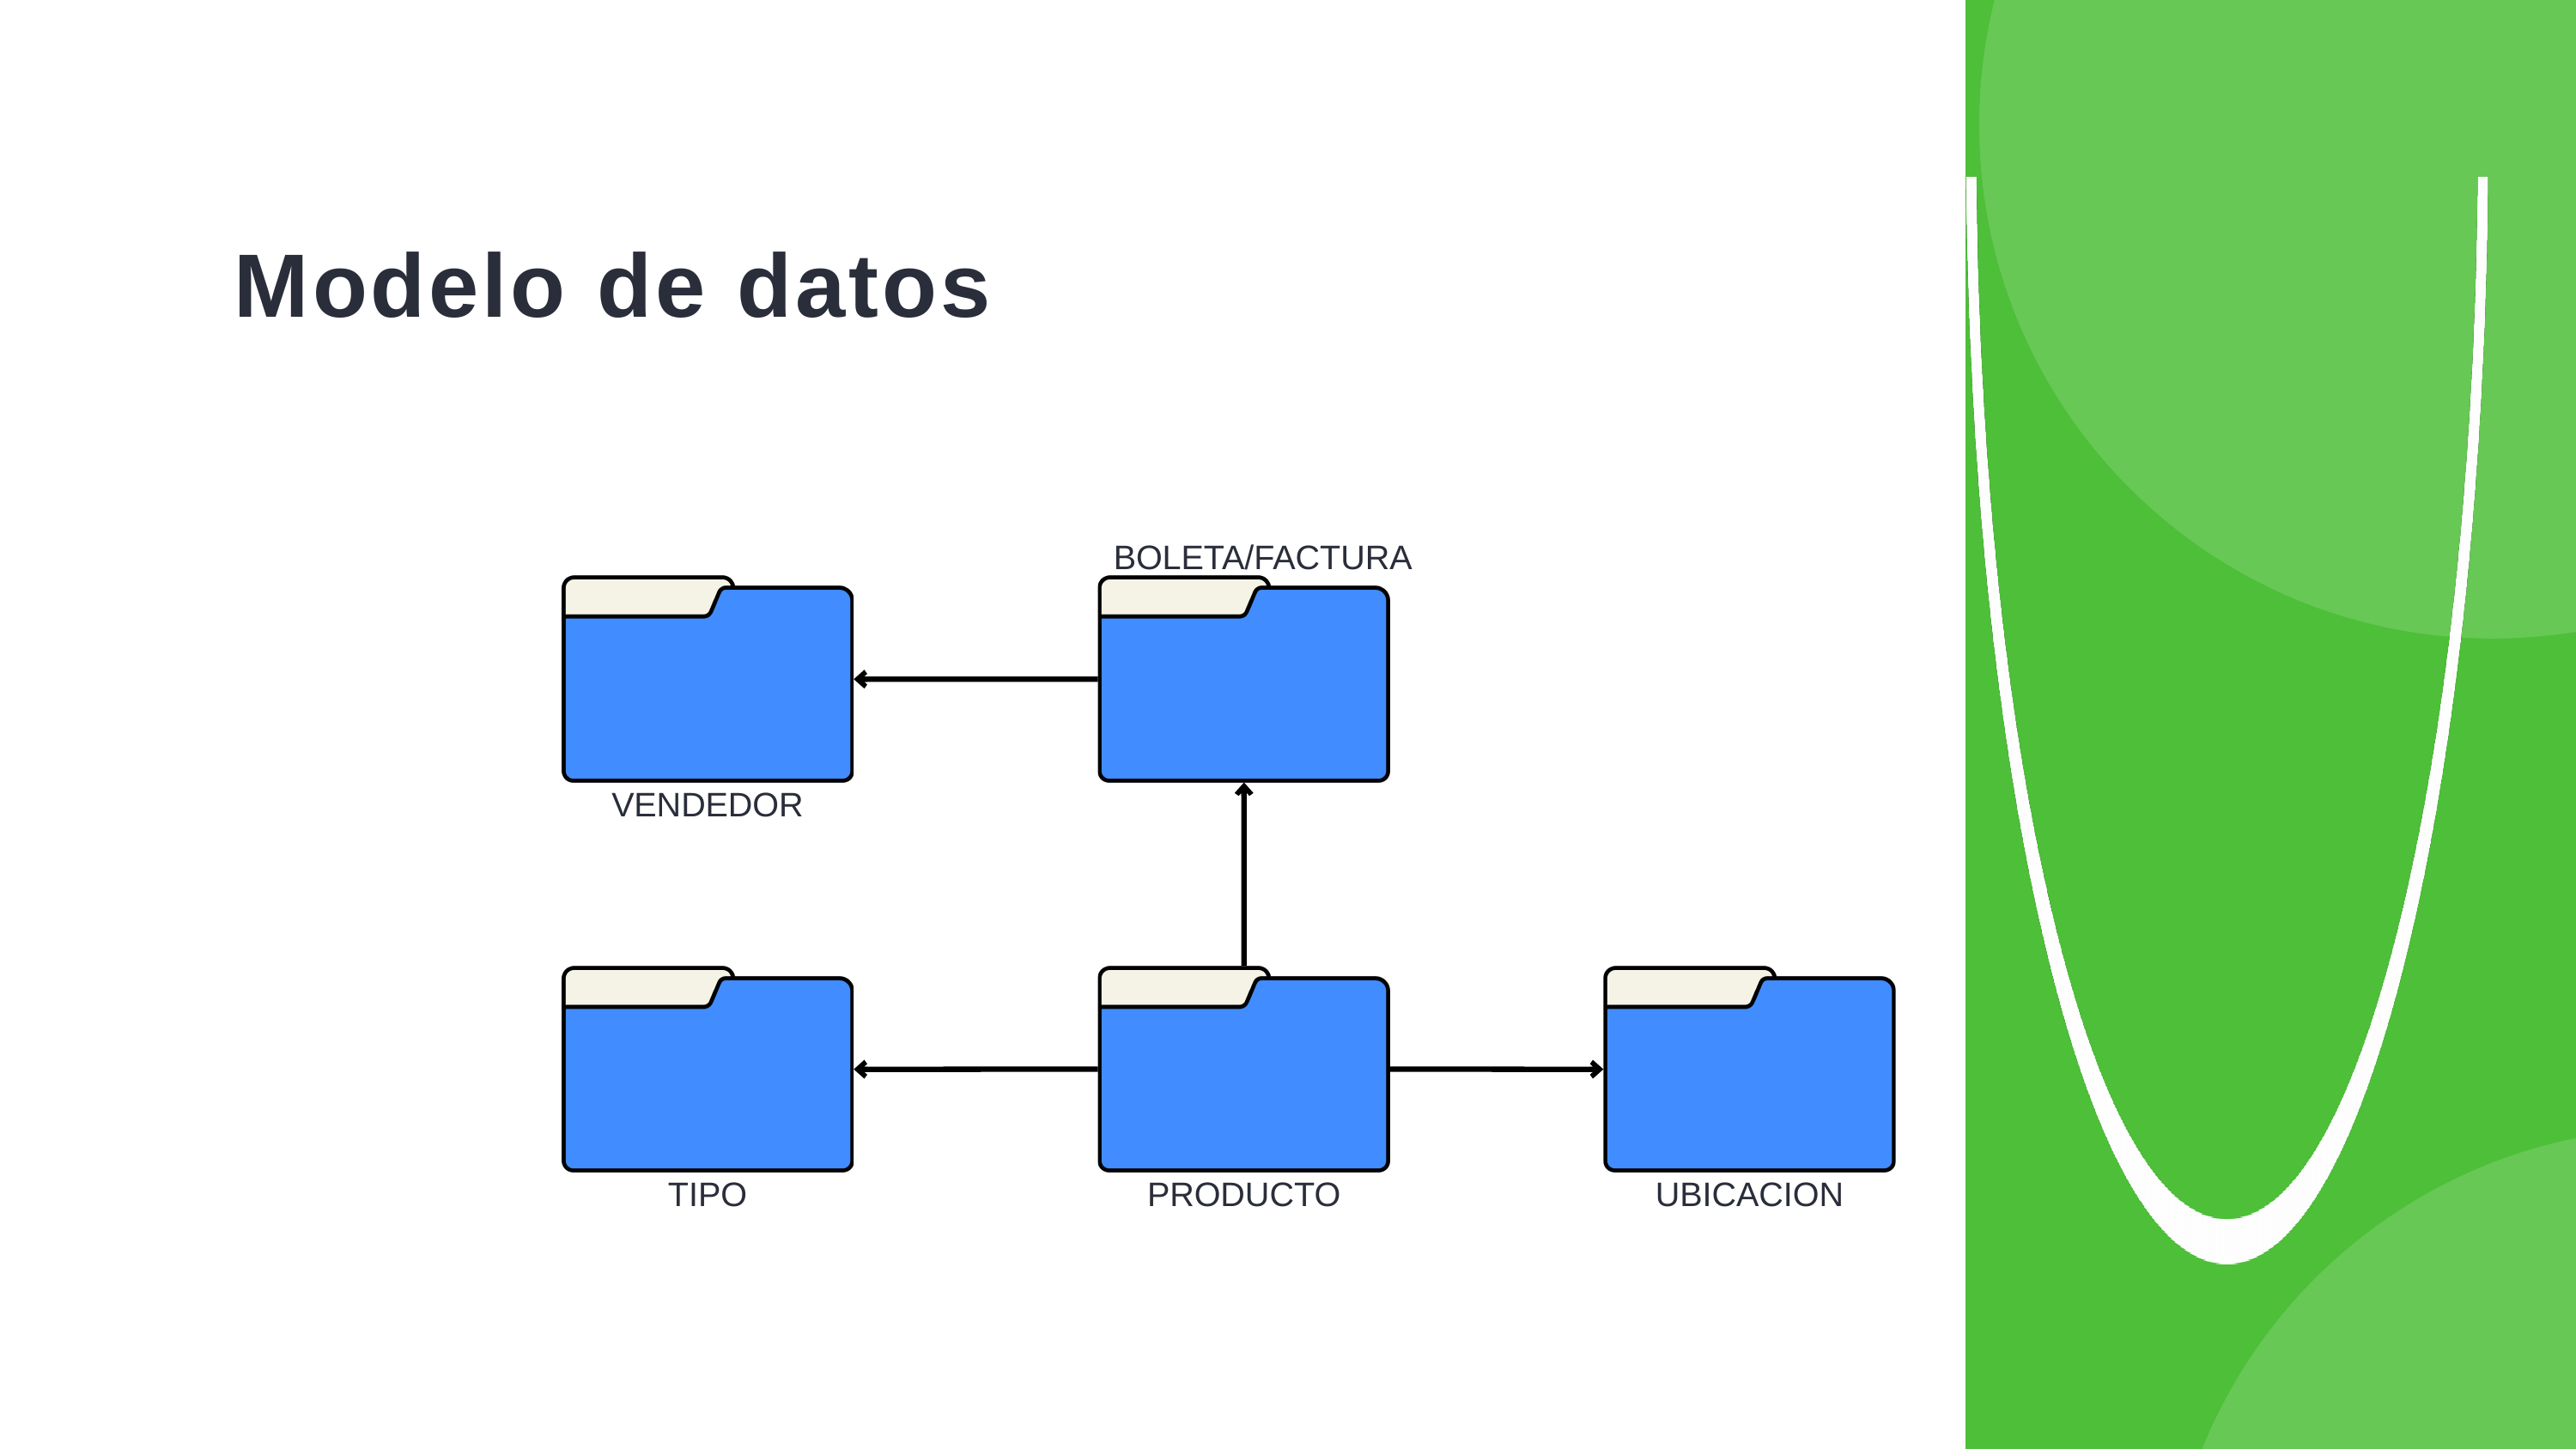

Modelo de datos

BOLETA/FACTURA

VENDEDOR

TIPO
PRODUCTO
UBICACION